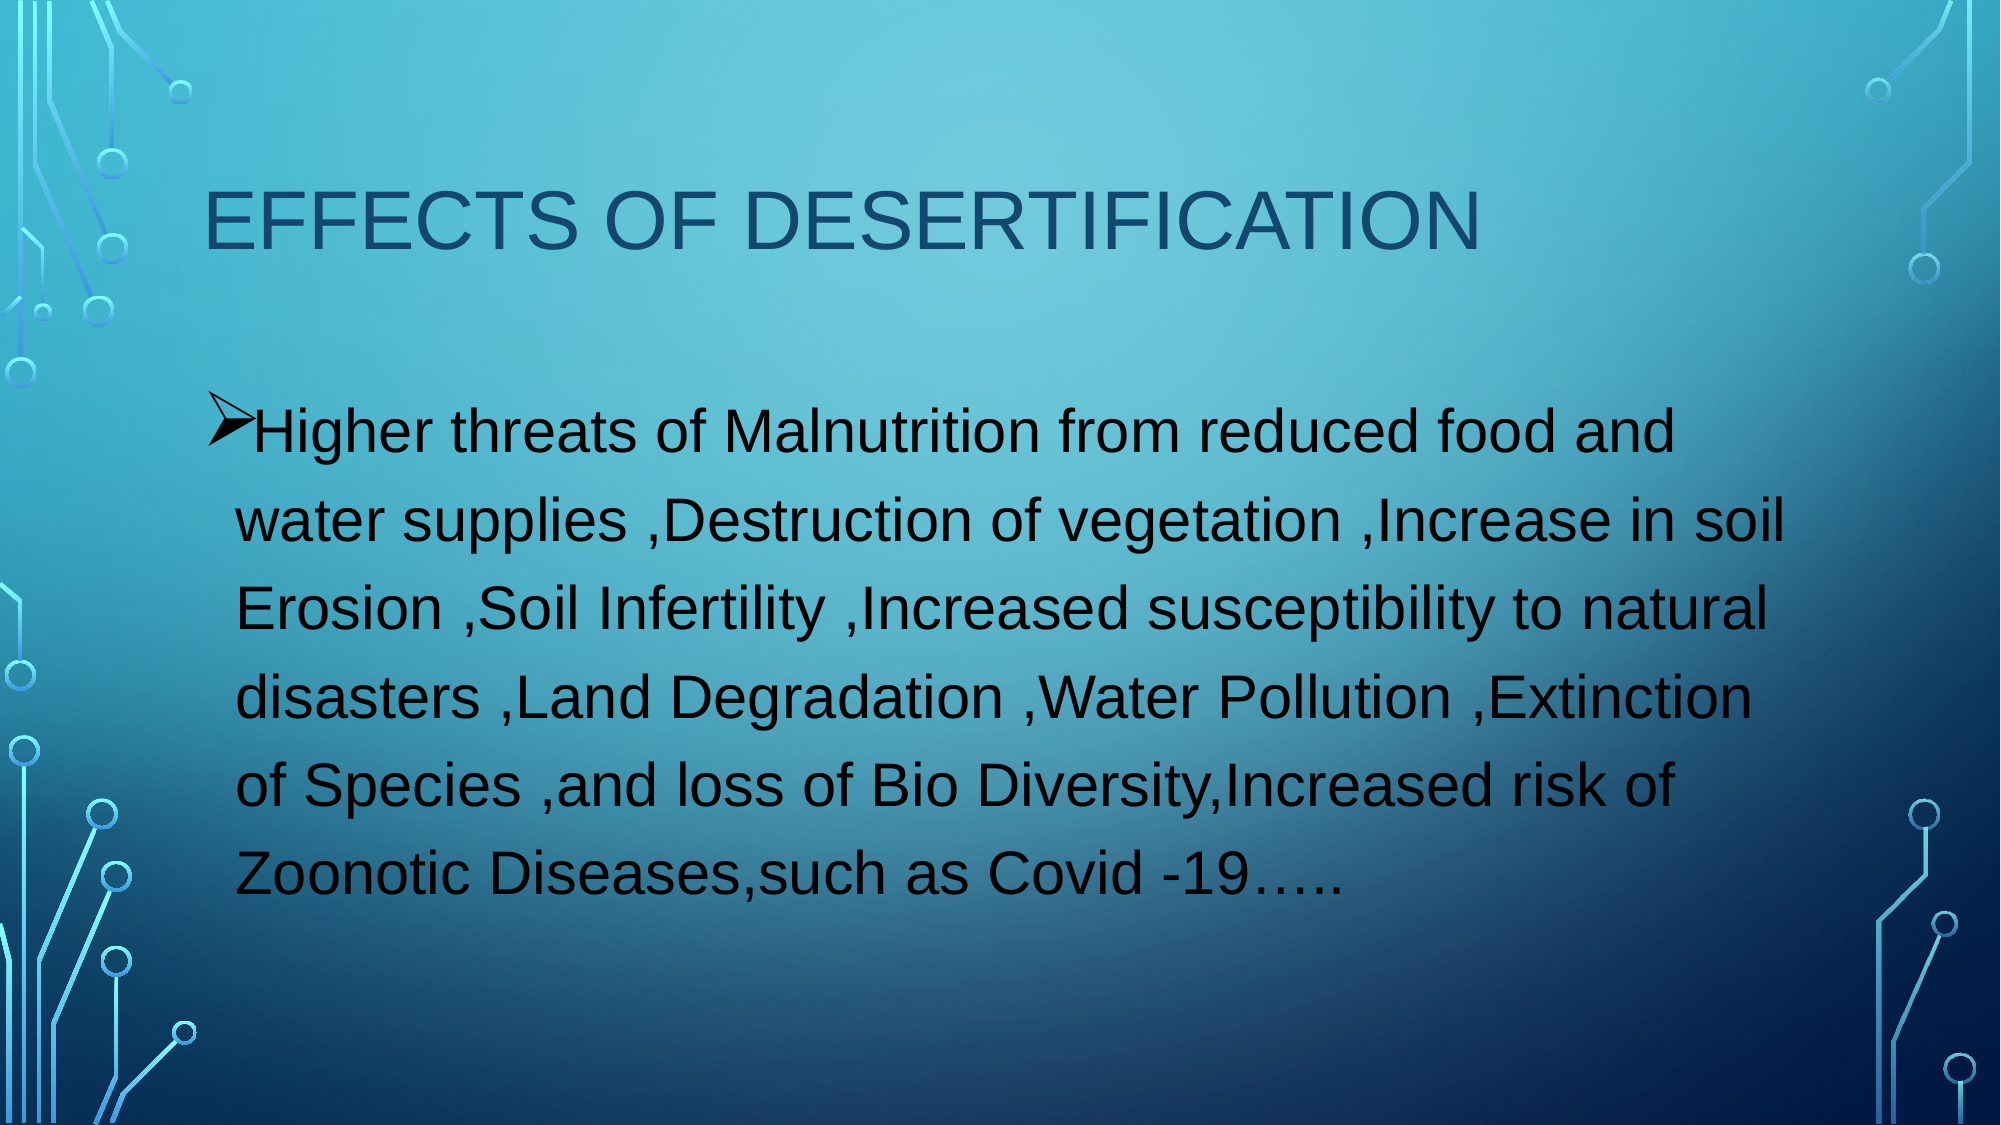

# EFFECTS OF DESERTIFICATION
Higher threats of Malnutrition from reduced food and water supplies ,Destruction of vegetation ,Increase in soil Erosion ,Soil Infertility ,Increased susceptibility to natural disasters ,Land Degradation ,Water Pollution ,Extinction of Species ,and loss of Bio Diversity,Increased risk of Zoonotic Diseases,such as Covid -19…..